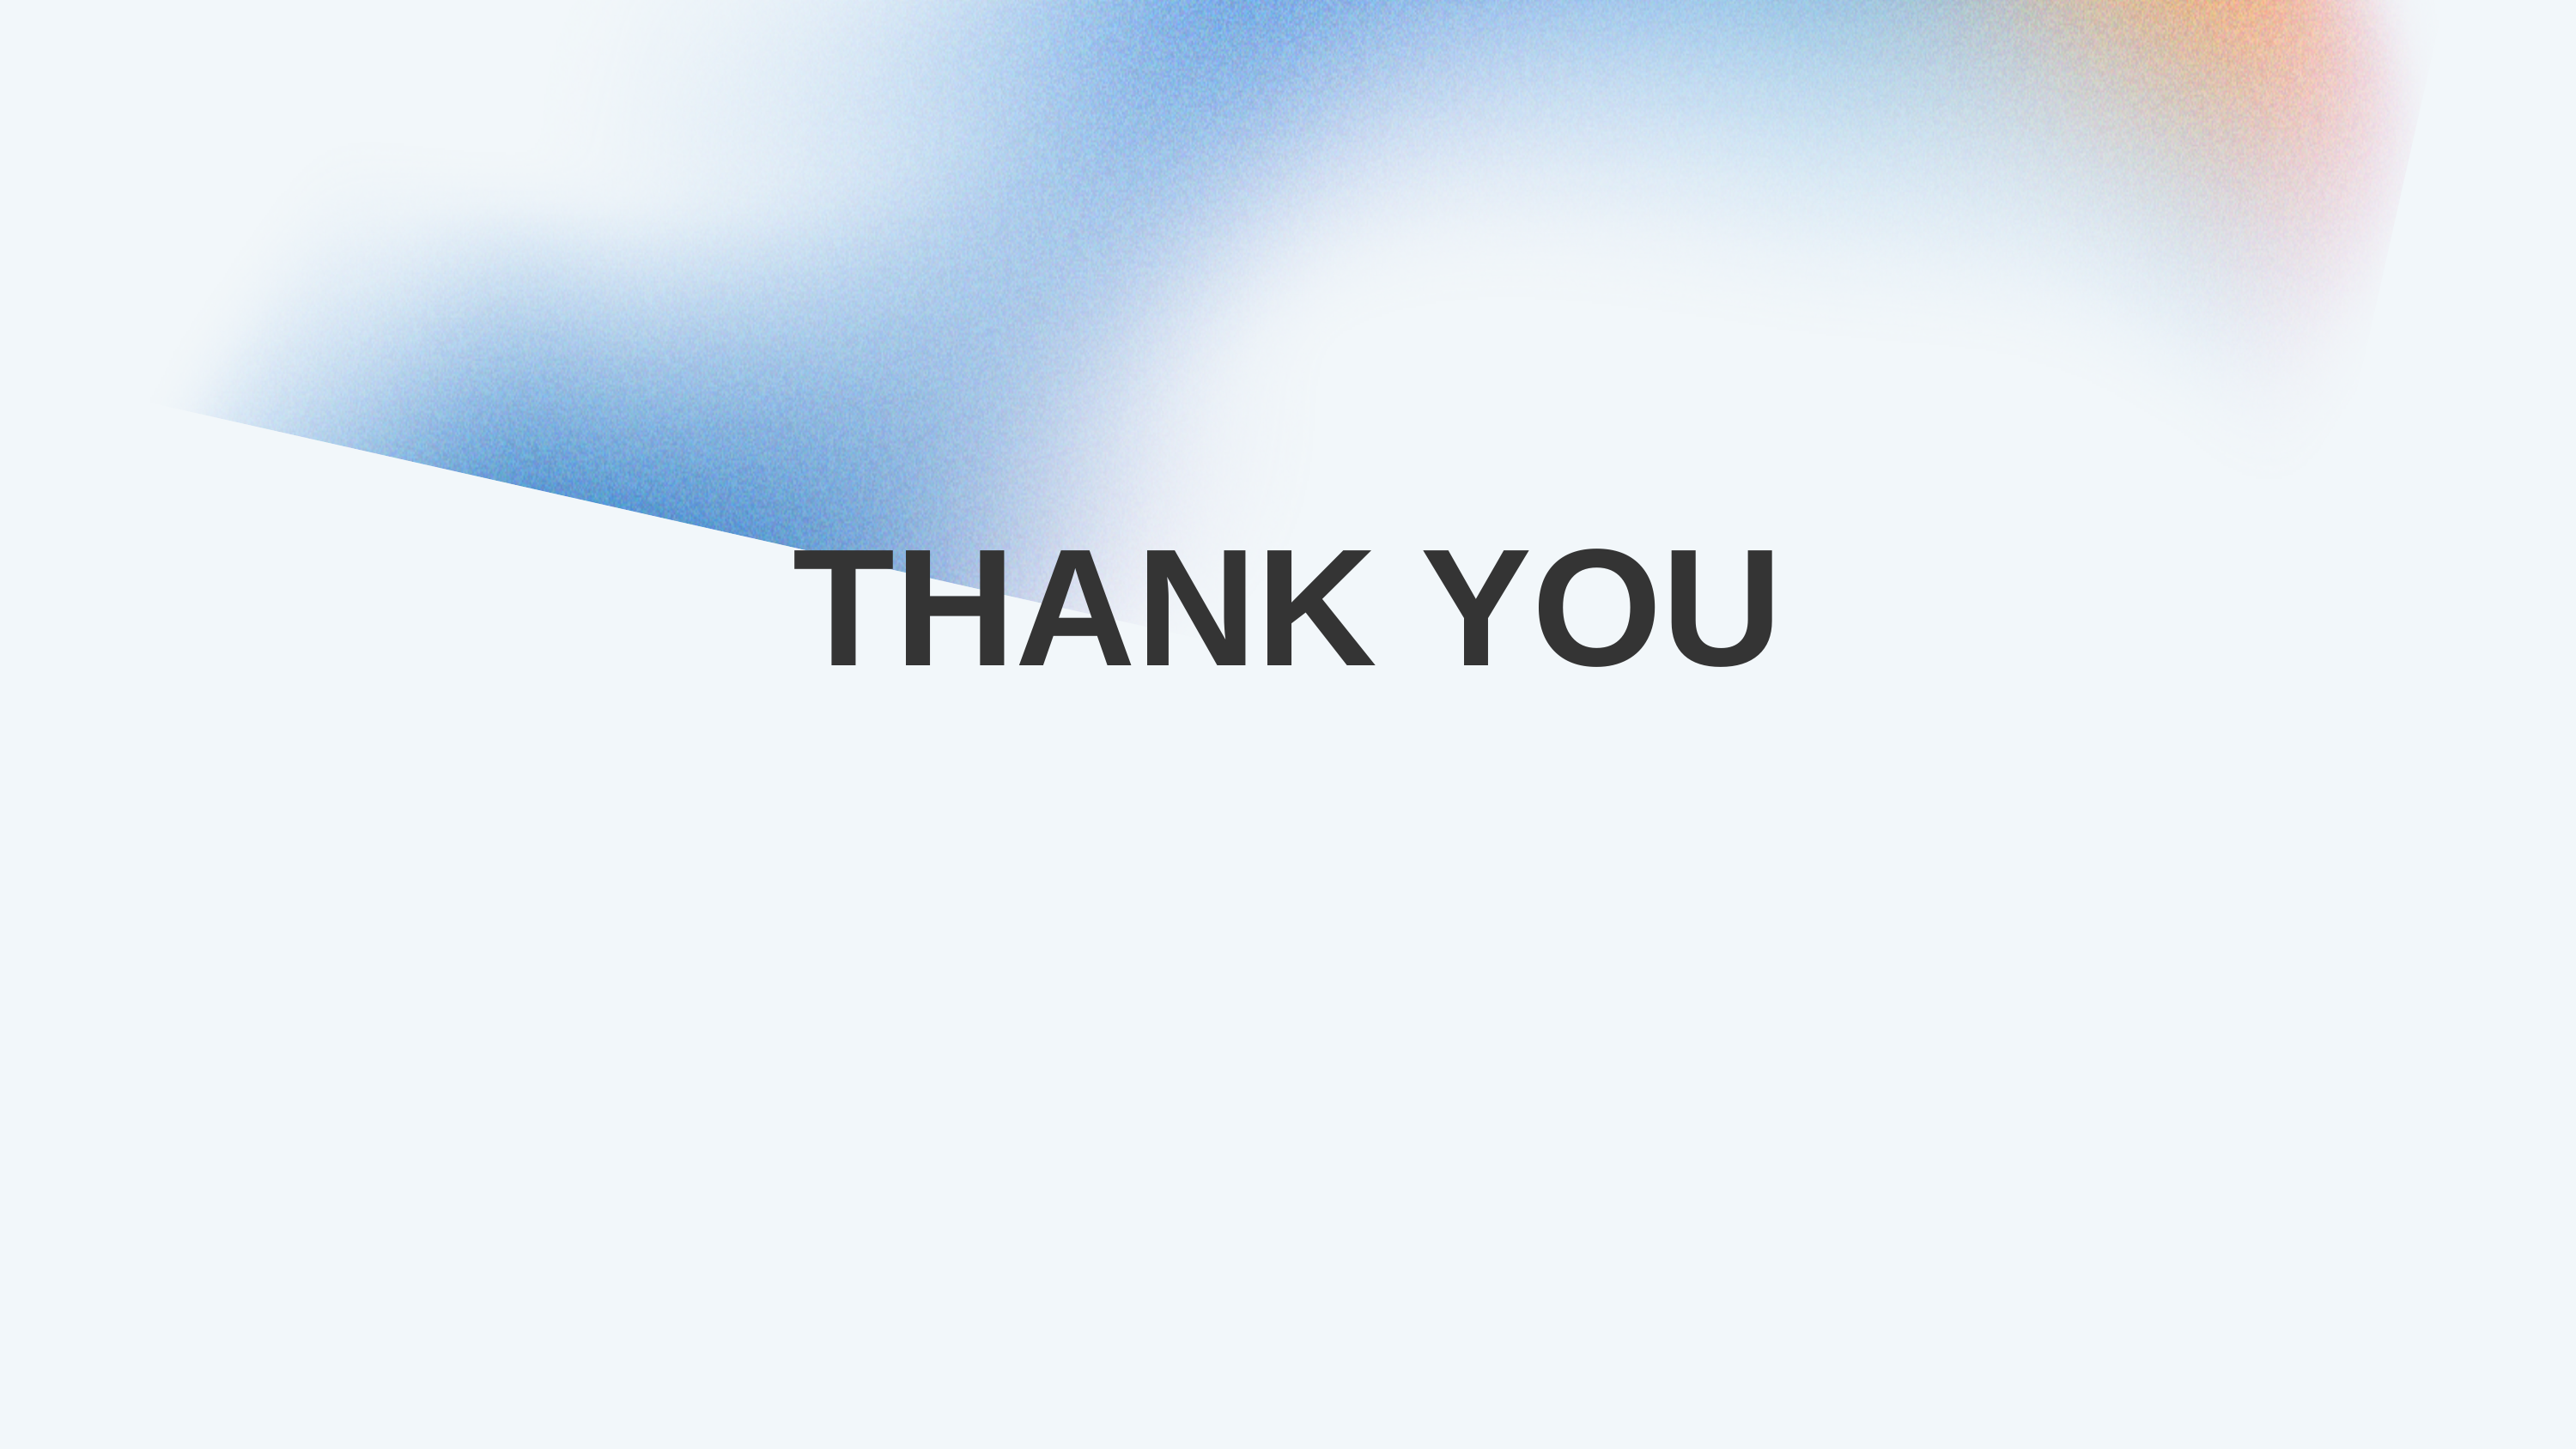

THANK YOU
WRAPPING UP AND PARTING THOUGHTS
hello@reallygreatsite.com